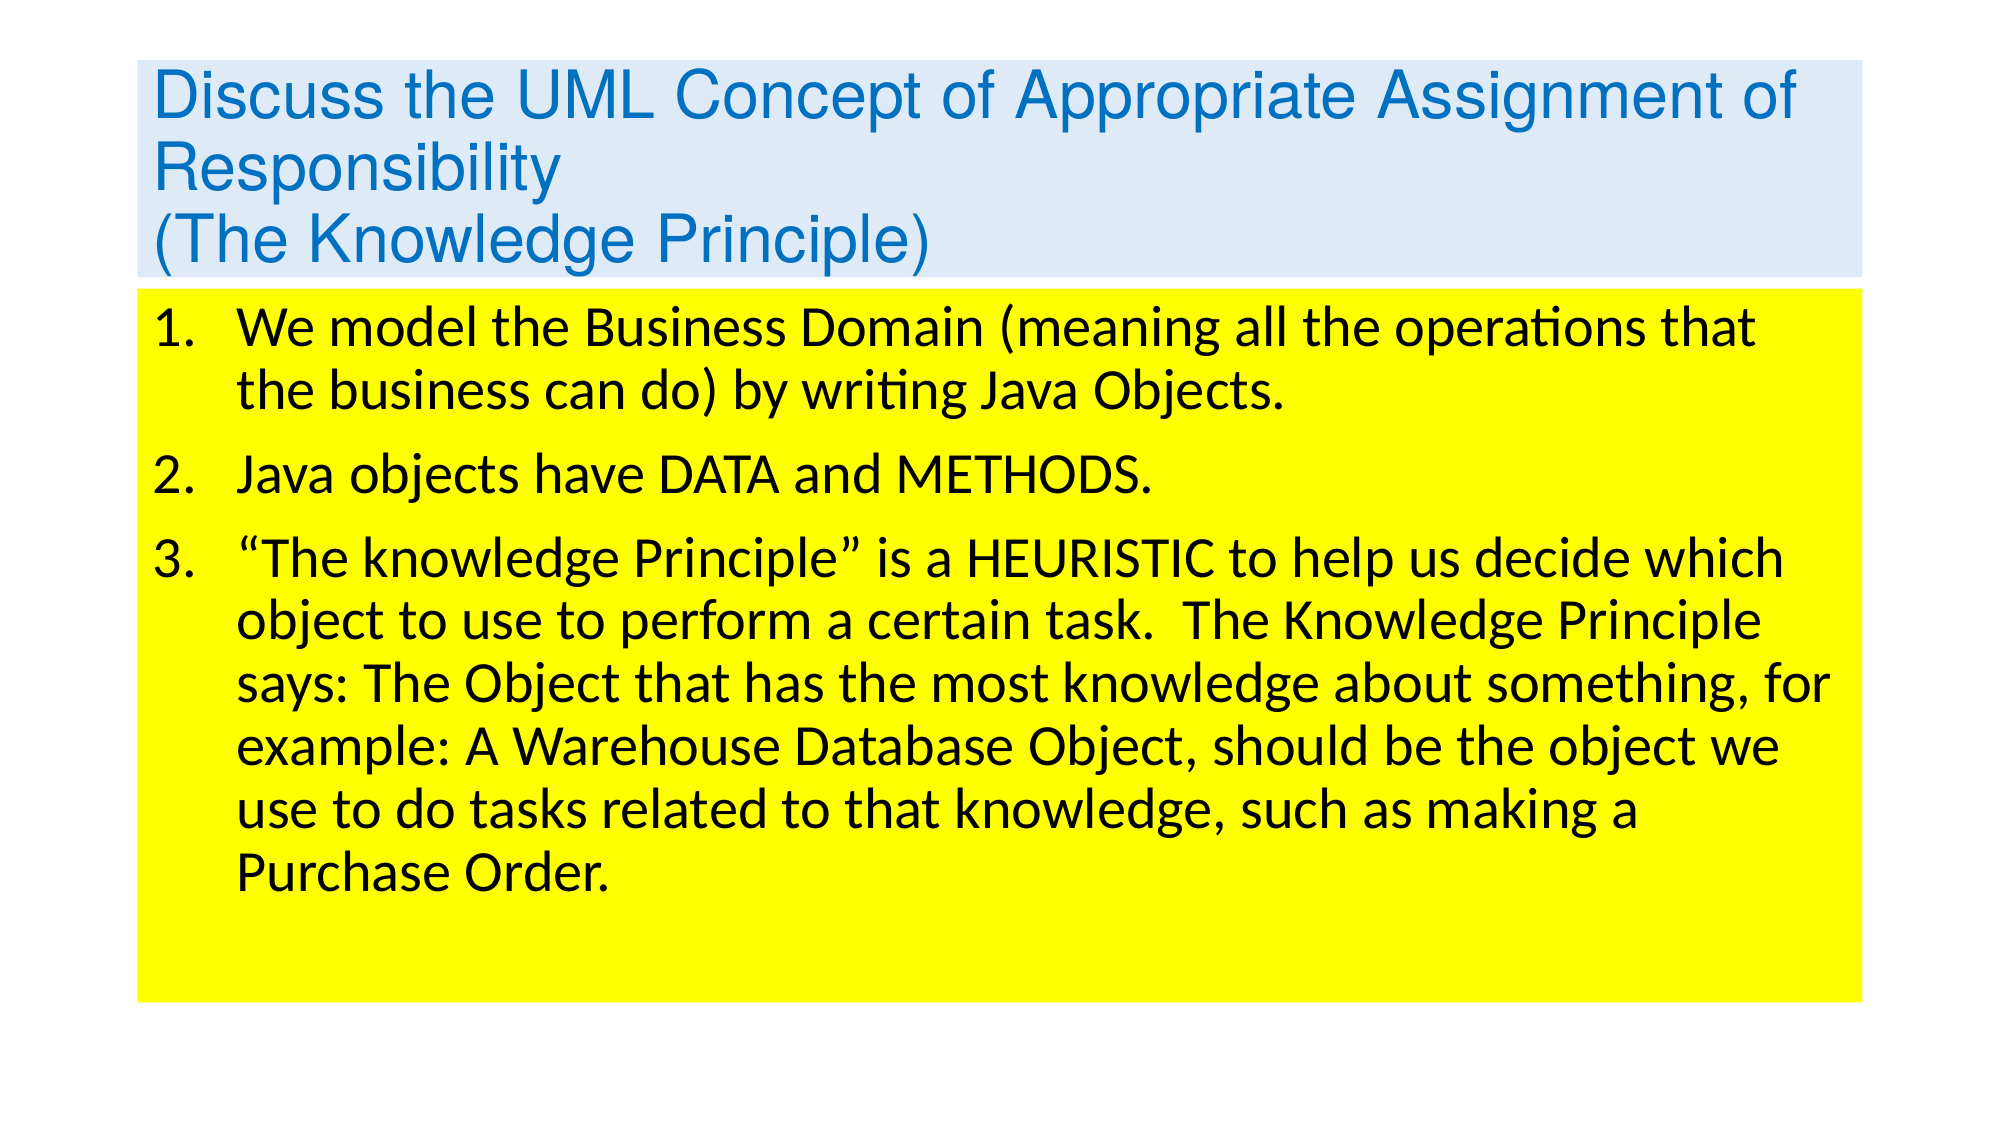

# Discuss the UML Concept of Appropriate Assignment of Responsibility (The Knowledge Principle)
We model the Business Domain (meaning all the operations that the business can do) by writing Java Objects.
Java objects have DATA and METHODS.
“The knowledge Principle” is a HEURISTIC to help us decide which object to use to perform a certain task.  The Knowledge Principle says: The Object that has the most knowledge about something, for example: A Warehouse Database Object, should be the object we use to do tasks related to that knowledge, such as making a Purchase Order.